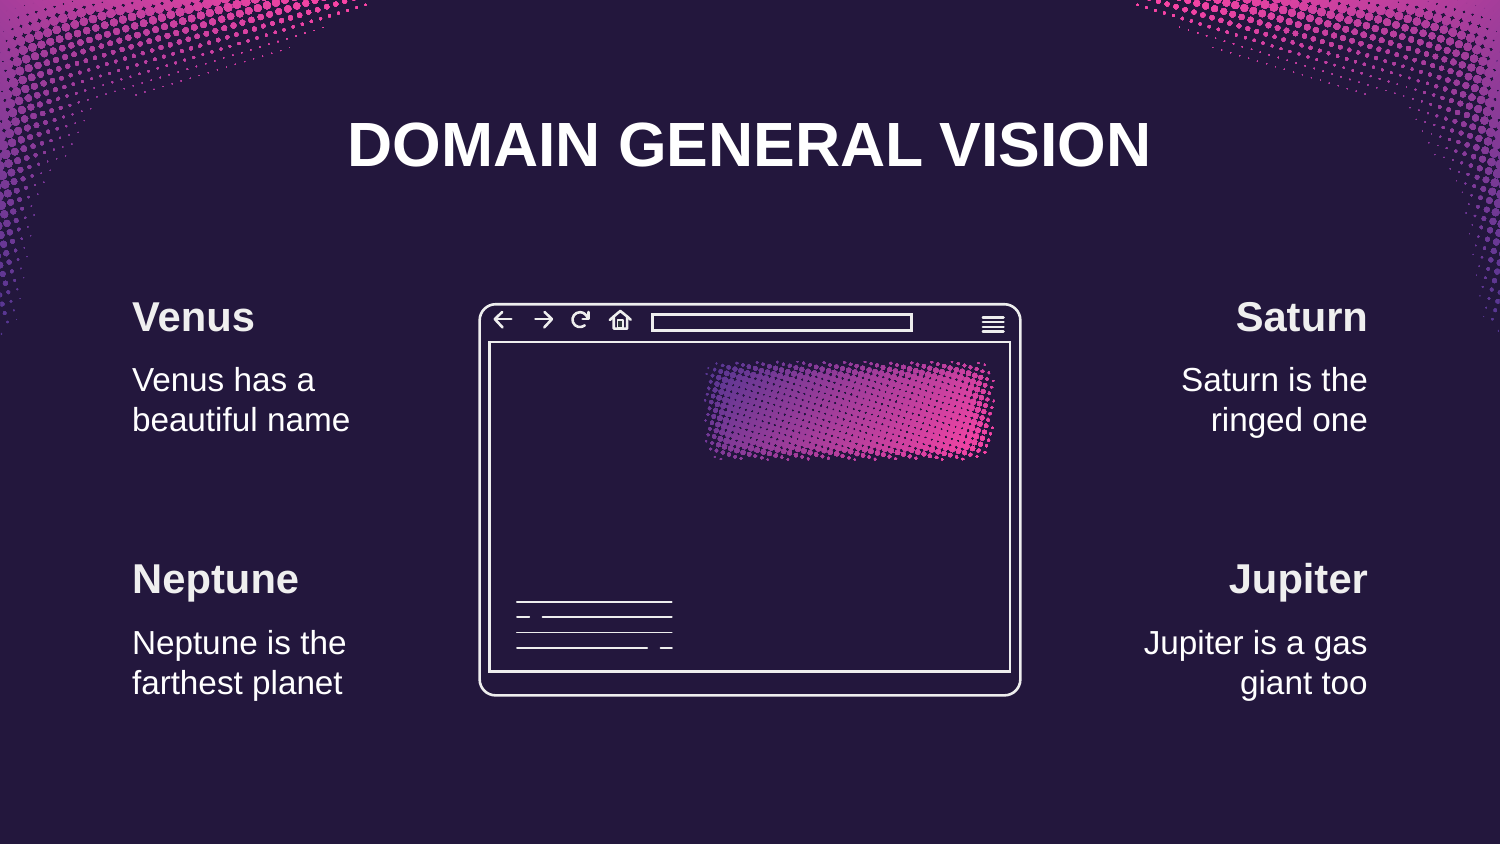

# DOMAIN GENERAL VISION
Venus
Saturn

Venus has a beautiful name
Saturn is the ringed one

Neptune
Jupiter
Neptune is the farthest planet
Jupiter is a gas giant too